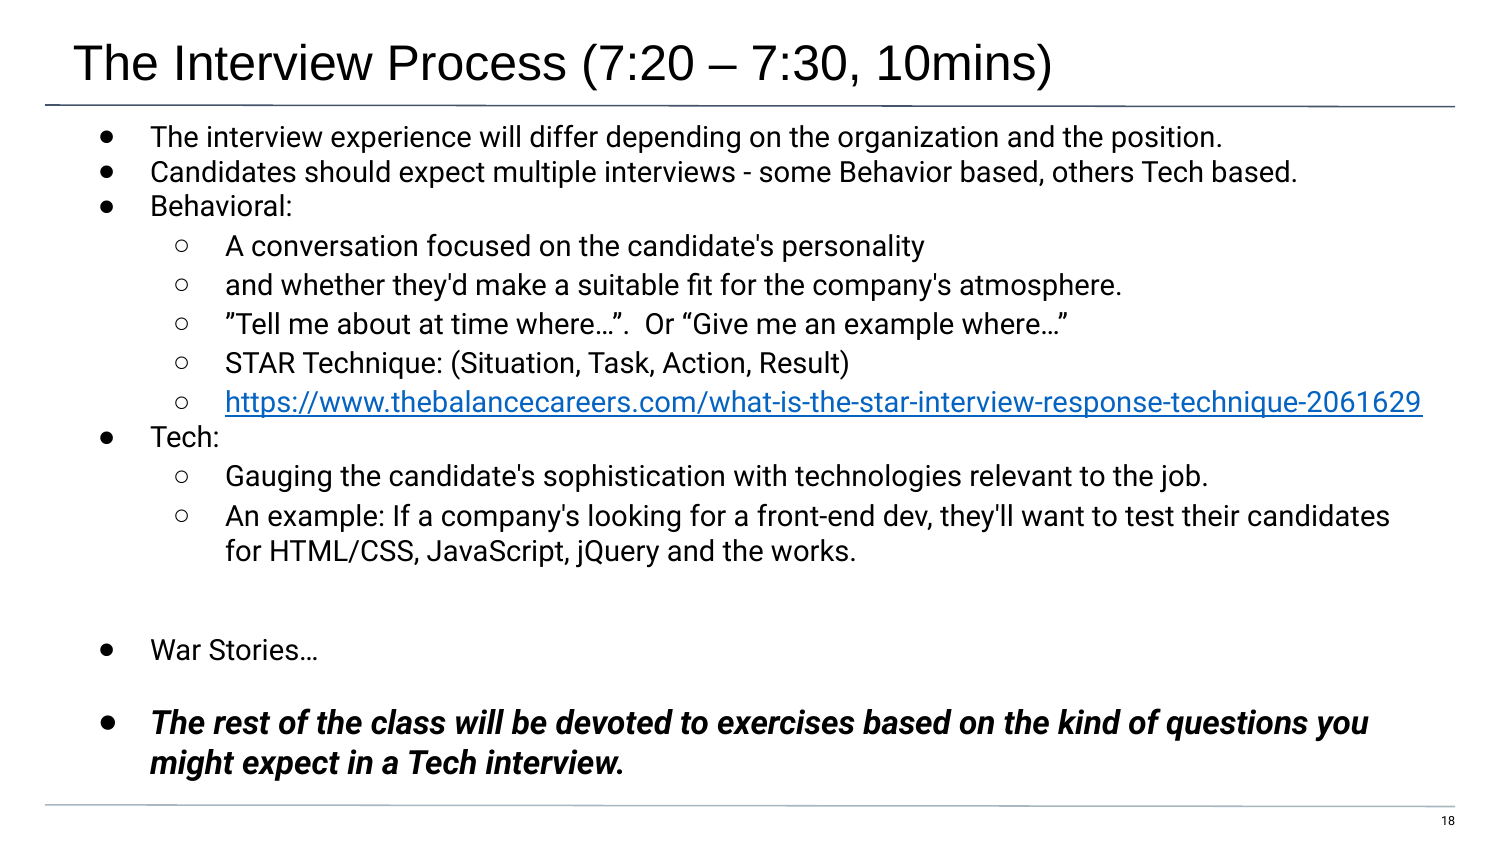

# The Interview Process (7:20 – 7:30, 10mins)
The interview experience will differ depending on the organization and the position.
Candidates should expect multiple interviews - some Behavior based, others Tech based.
Behavioral:
A conversation focused on the candidate's personality
and whether they'd make a suitable fit for the company's atmosphere.
”Tell me about at time where…”.  Or “Give me an example where…”
STAR Technique: (Situation, Task, Action, Result)
https://www.thebalancecareers.com/what-is-the-star-interview-response-technique-2061629
Tech:
Gauging the candidate's sophistication with technologies relevant to the job.
An example: If a company's looking for a front-end dev, they'll want to test their candidates for HTML/CSS, JavaScript, jQuery and the works.

War Stories…

The rest of the class will be devoted to exercises based on the kind of questions you might expect in a Tech interview.